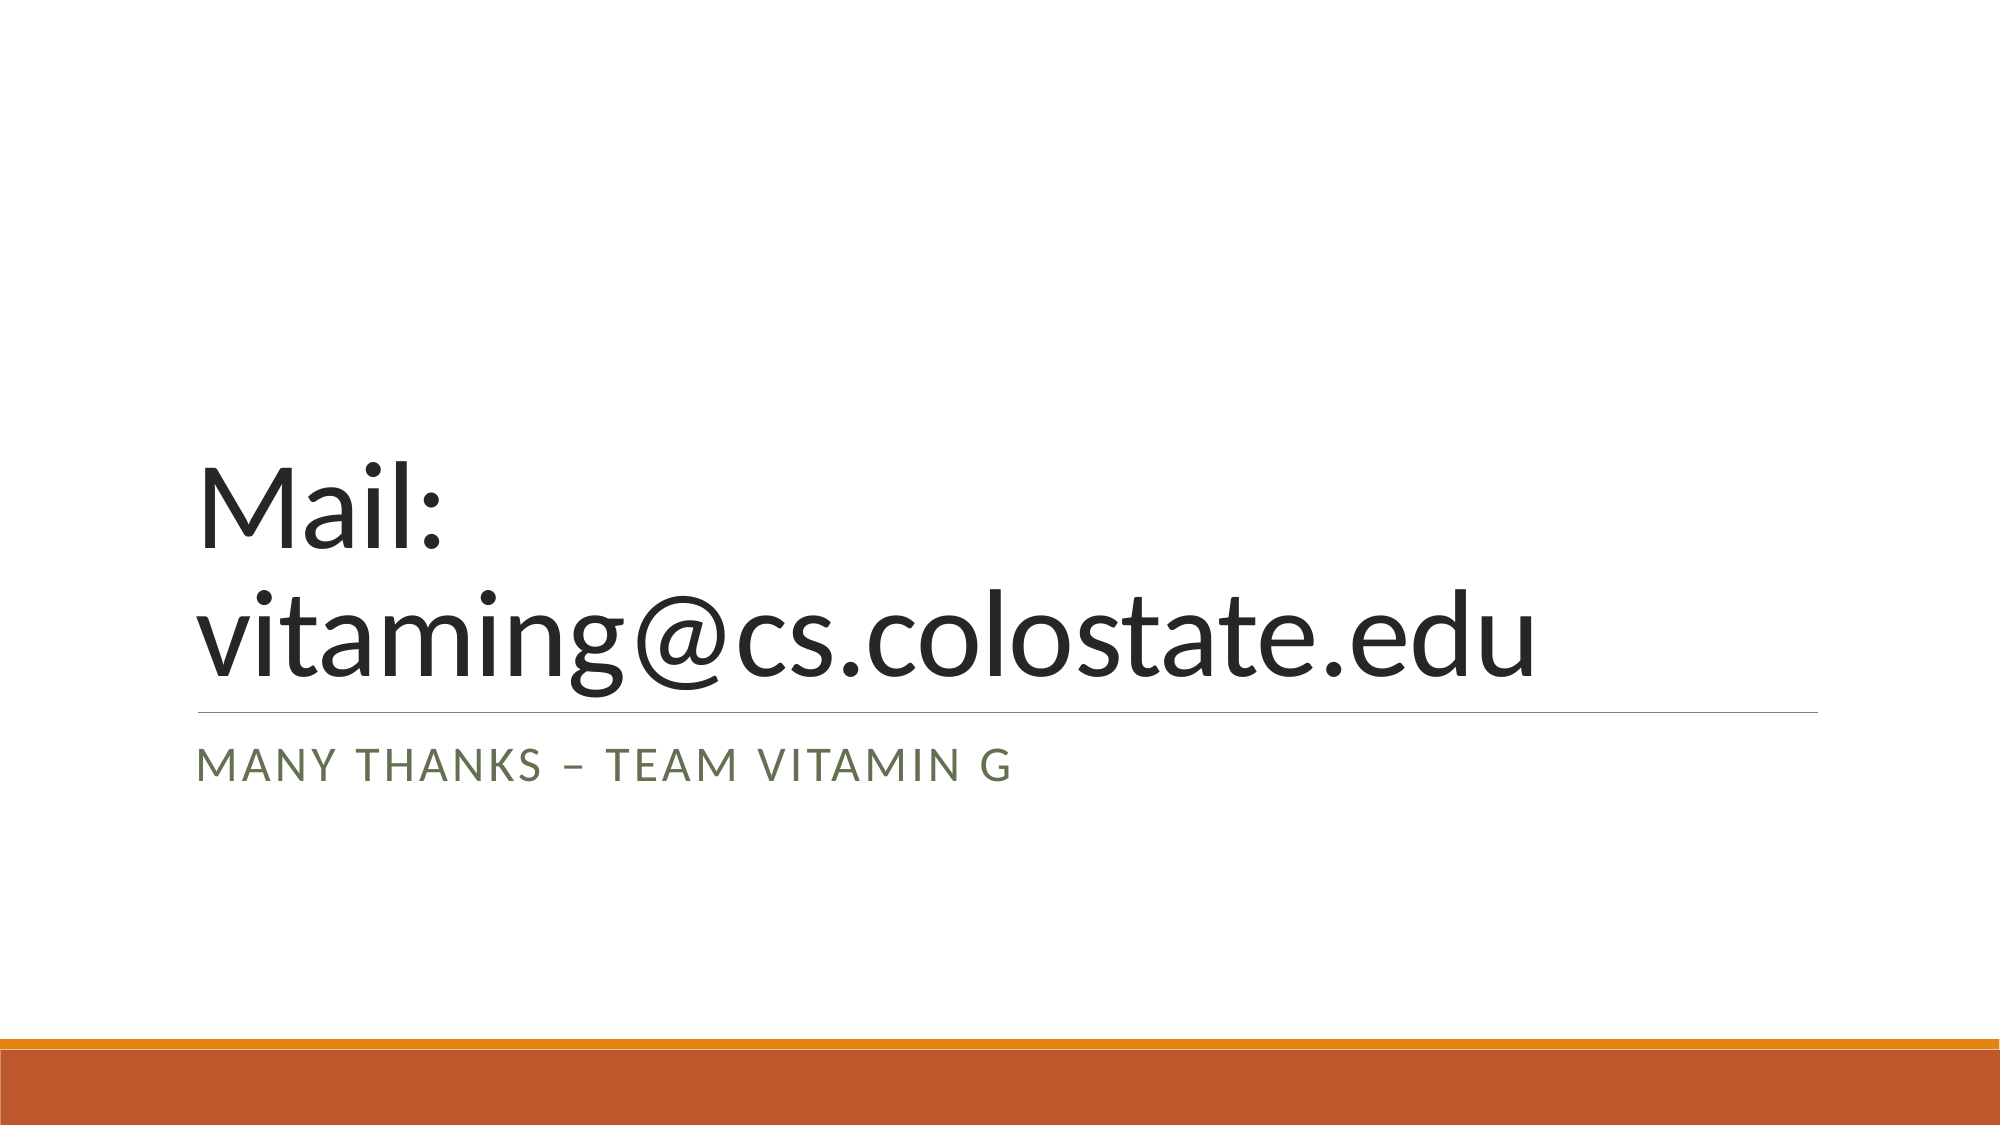

# Mail: vitaming@cs.colostate.edu
MANY THANKS – TEAM VITAMIN G